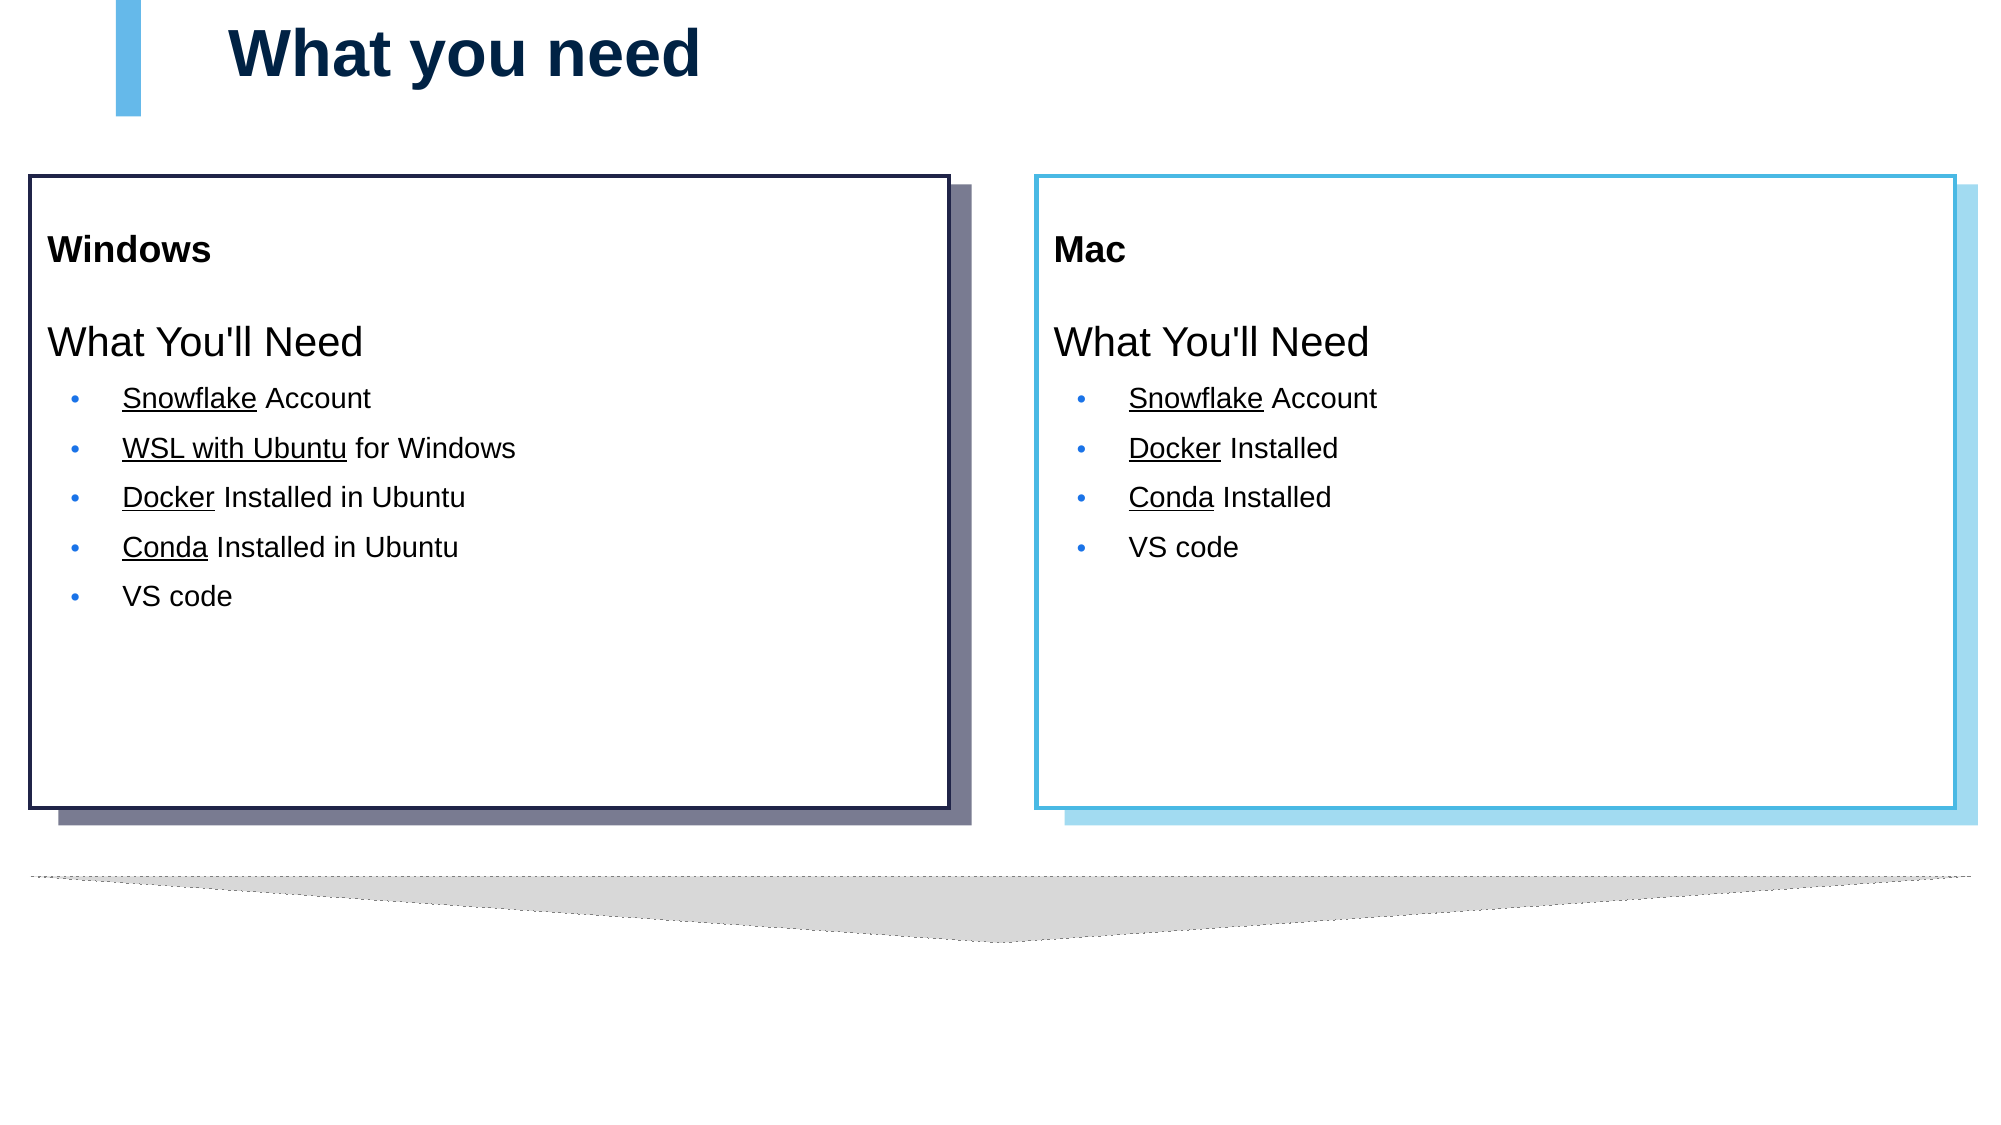

# What you need

Windows

What You'll Need
Snowflake Account
WSL with Ubuntu for Windows
Docker Installed in Ubuntu
Conda Installed in Ubuntu
VS code

Mac

What You'll Need
Snowflake Account
Docker Installed
Conda Installed
VS code

40